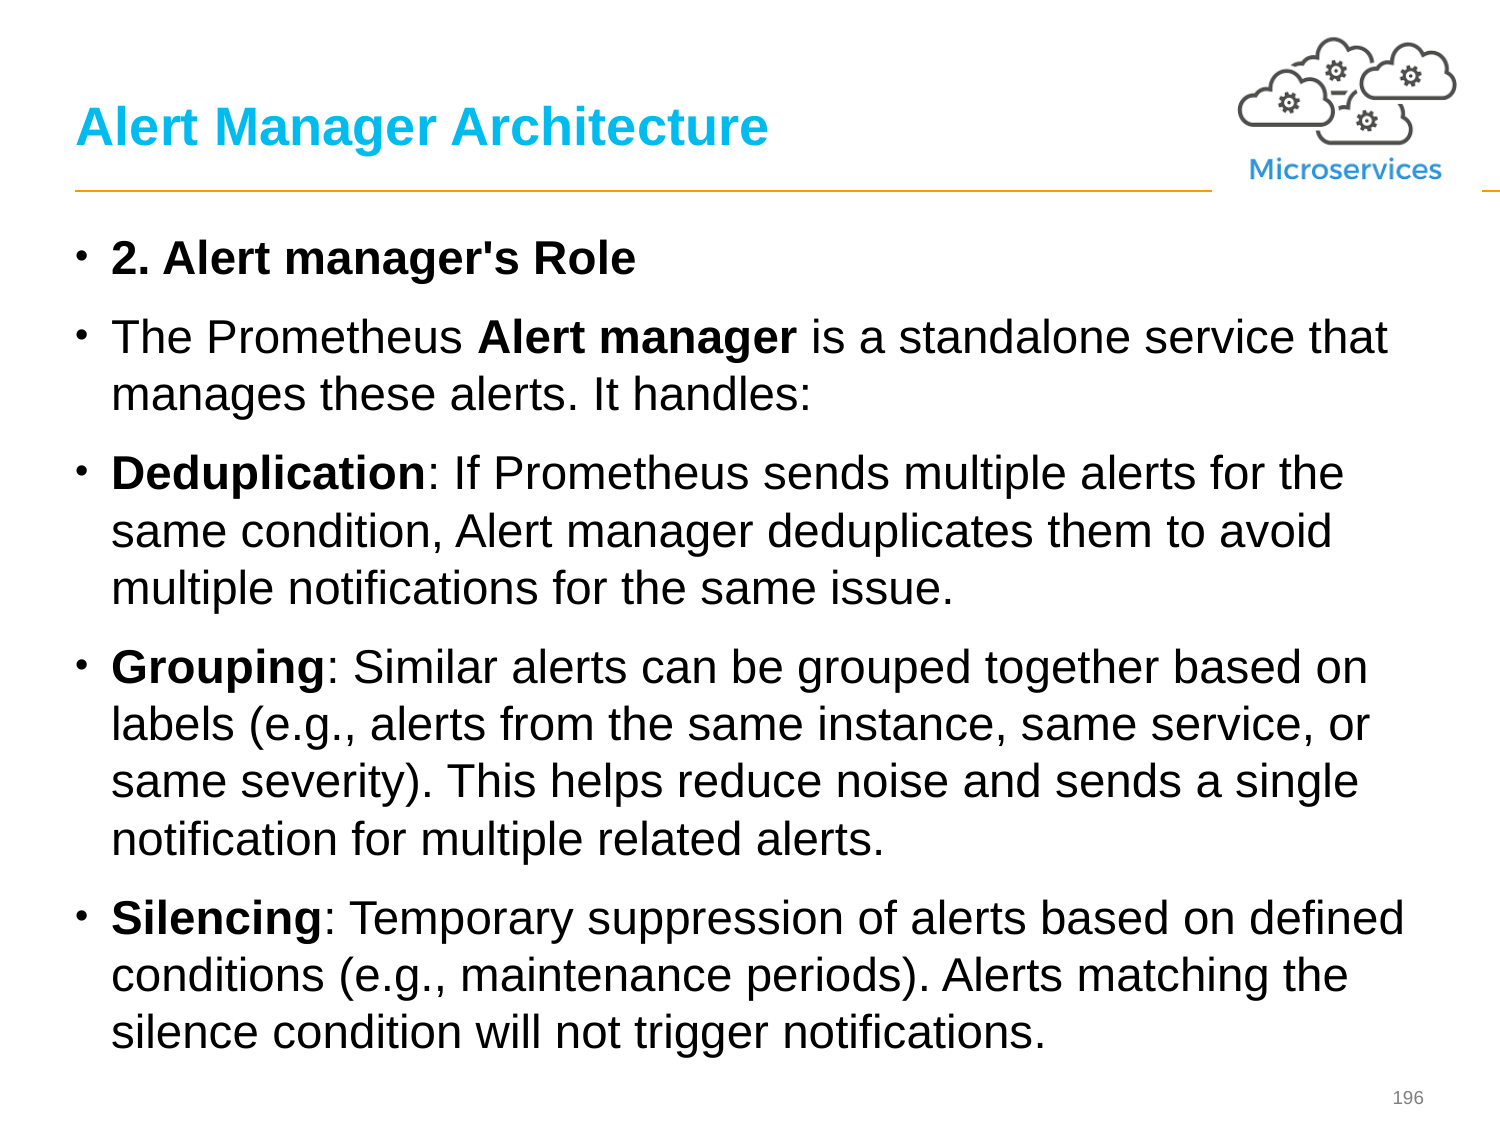

# Alert Manager Architecture
2. Alert manager's Role
The Prometheus Alert manager is a standalone service that manages these alerts. It handles:
Deduplication: If Prometheus sends multiple alerts for the same condition, Alert manager deduplicates them to avoid multiple notifications for the same issue.
Grouping: Similar alerts can be grouped together based on labels (e.g., alerts from the same instance, same service, or same severity). This helps reduce noise and sends a single notification for multiple related alerts.
Silencing: Temporary suppression of alerts based on defined conditions (e.g., maintenance periods). Alerts matching the silence condition will not trigger notifications.